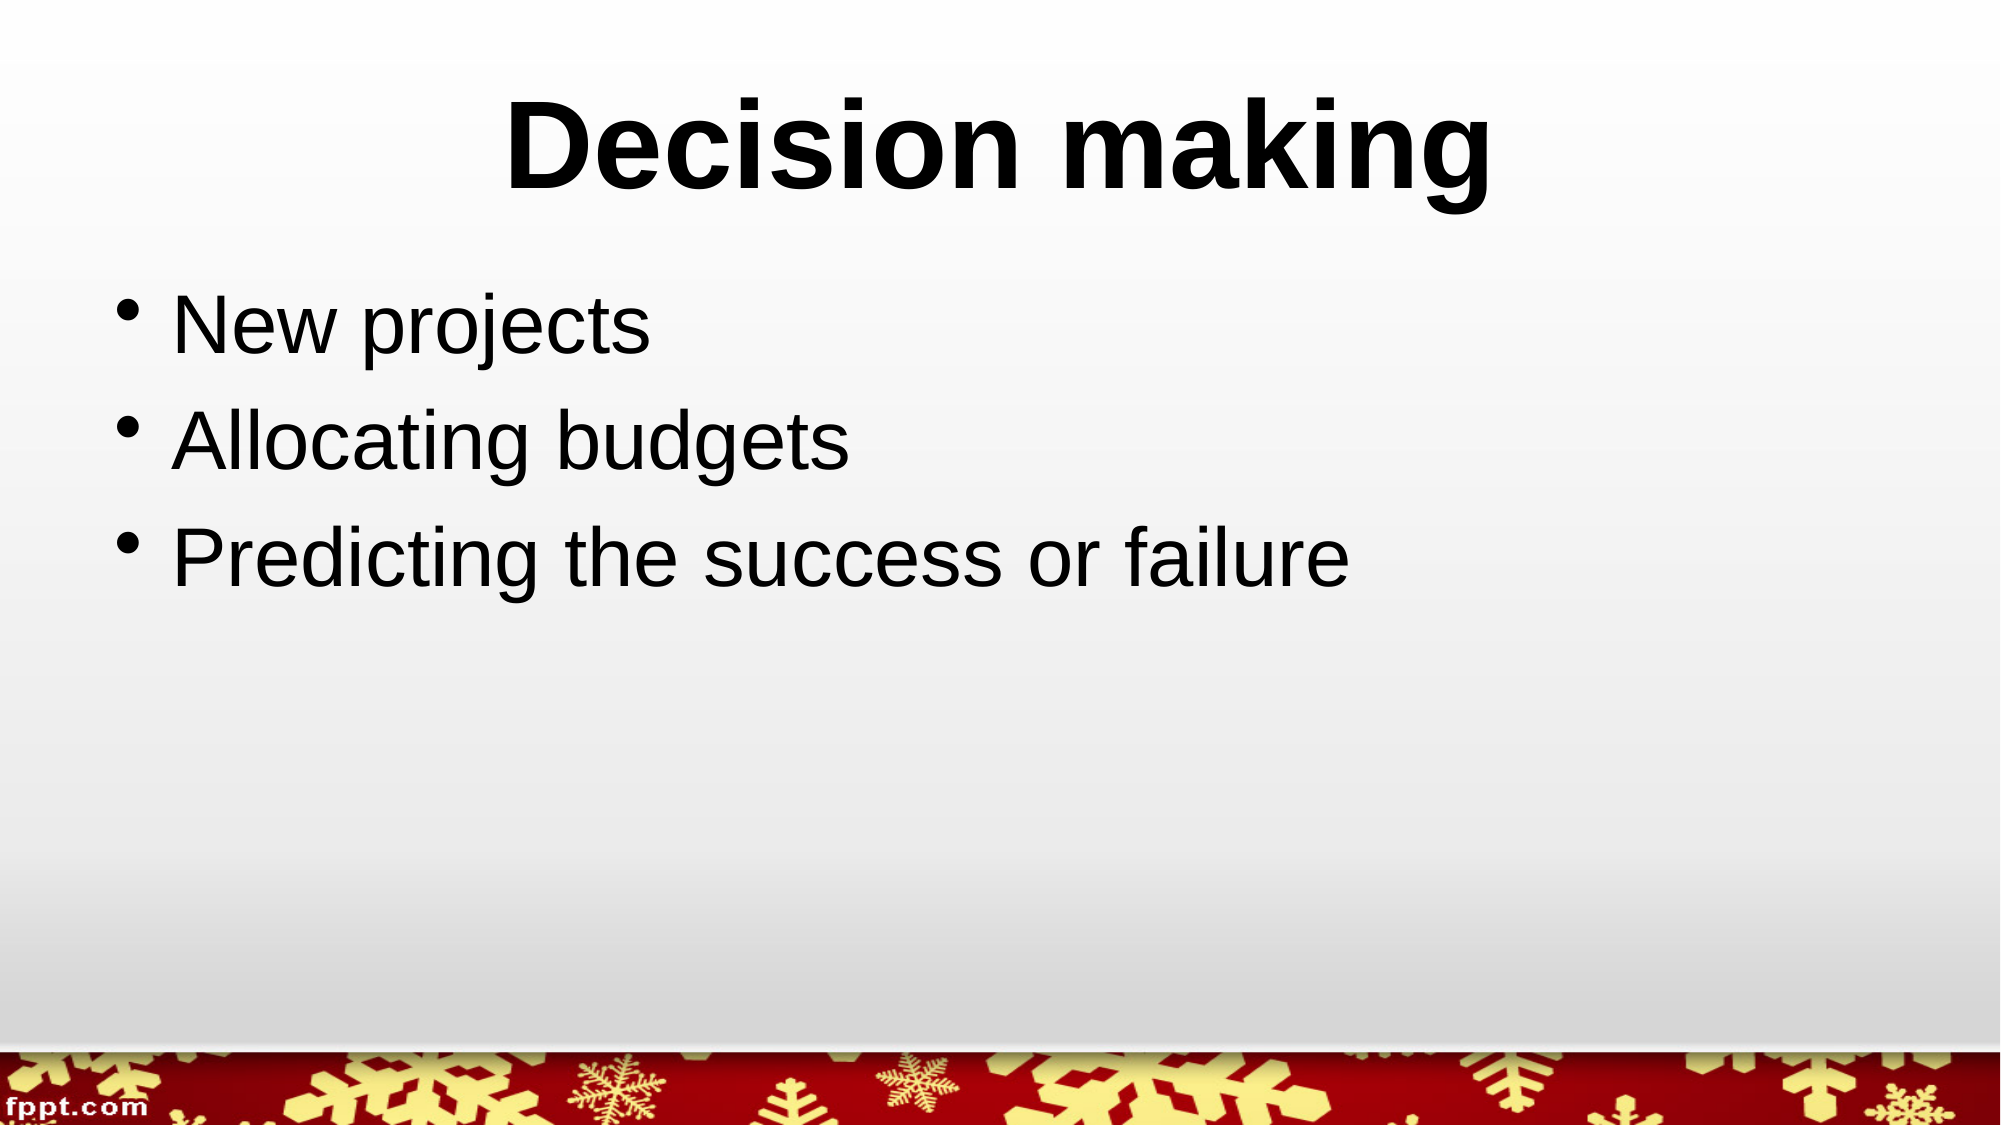

# Decision making
New projects
Allocating budgets
Predicting the success or failure